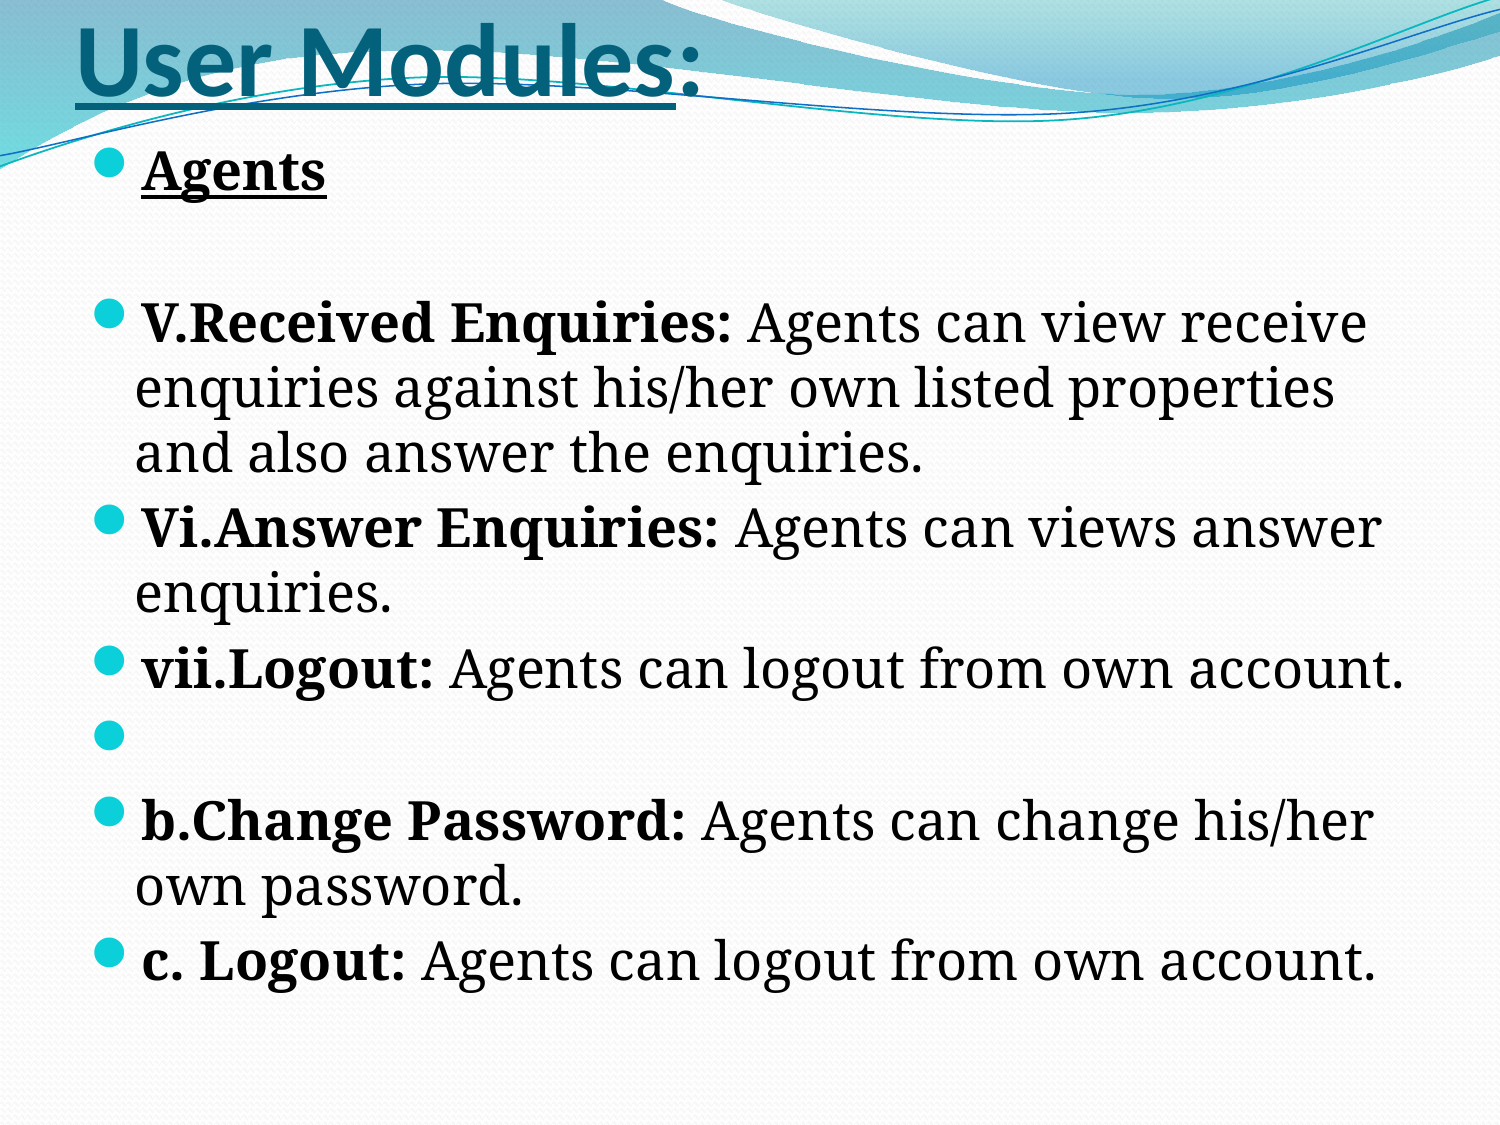

# User Modules:
Agents

V.Received Enquiries: Agents can view receive enquiries against his/her own listed properties and also answer the enquiries.
Vi.Answer Enquiries: Agents can views answer enquiries.
vii.Logout: Agents can logout from own account.

b.Change Password: Agents can change his/her own password.
c. Logout: Agents can logout from own account.